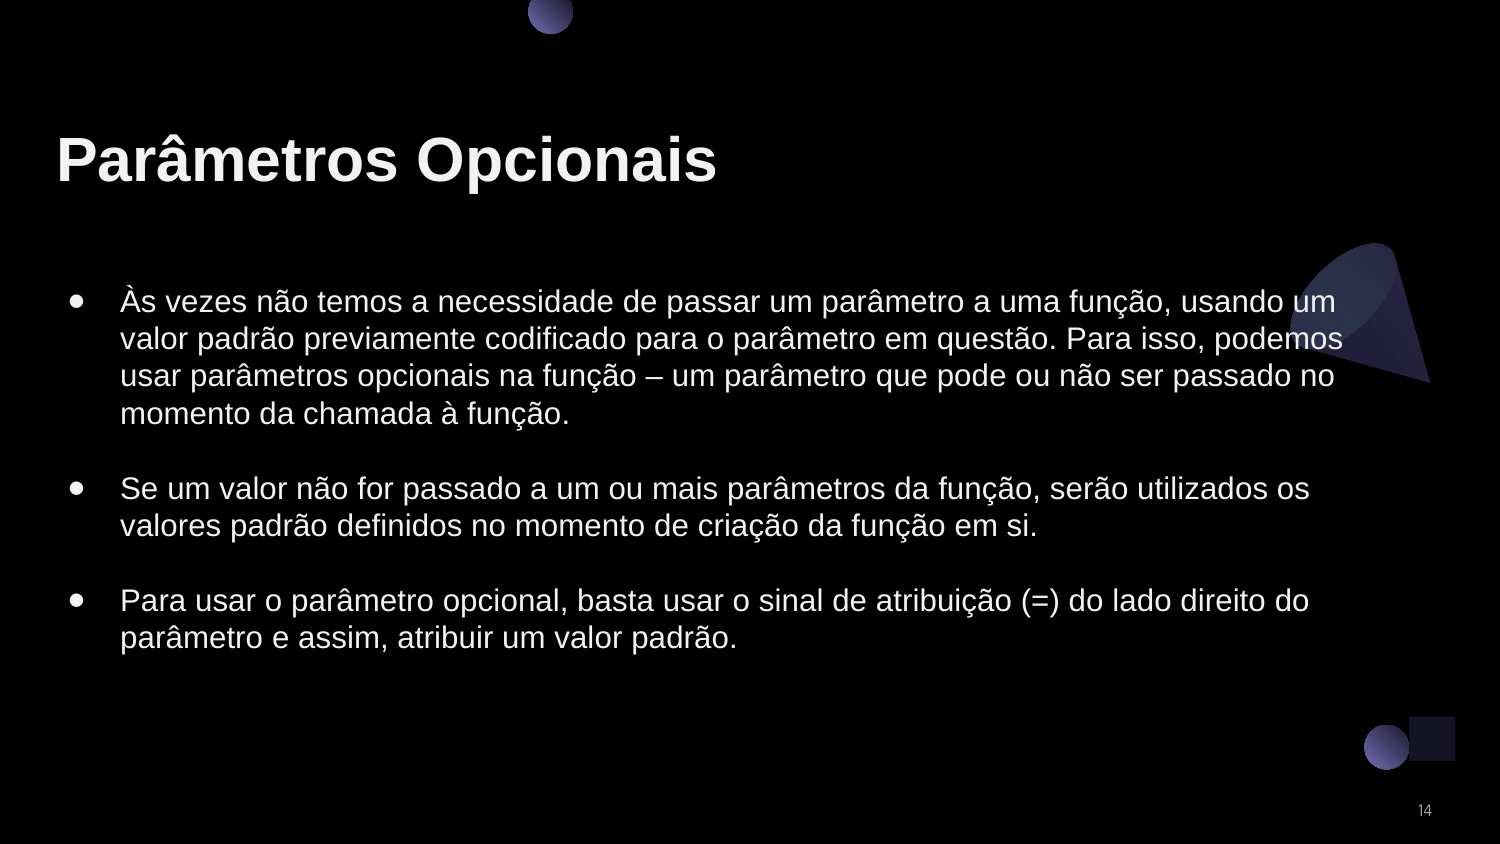

# Parâmetros Opcionais

Às vezes não temos a necessidade de passar um parâmetro a uma função, usando um valor padrão previamente codificado para o parâmetro em questão. Para isso, podemos usar parâmetros opcionais na função – um parâmetro que pode ou não ser passado no momento da chamada à função.
Se um valor não for passado a um ou mais parâmetros da função, serão utilizados os valores padrão definidos no momento de criação da função em si.
Para usar o parâmetro opcional, basta usar o sinal de atribuição (=) do lado direito do parâmetro e assim, atribuir um valor padrão.
14